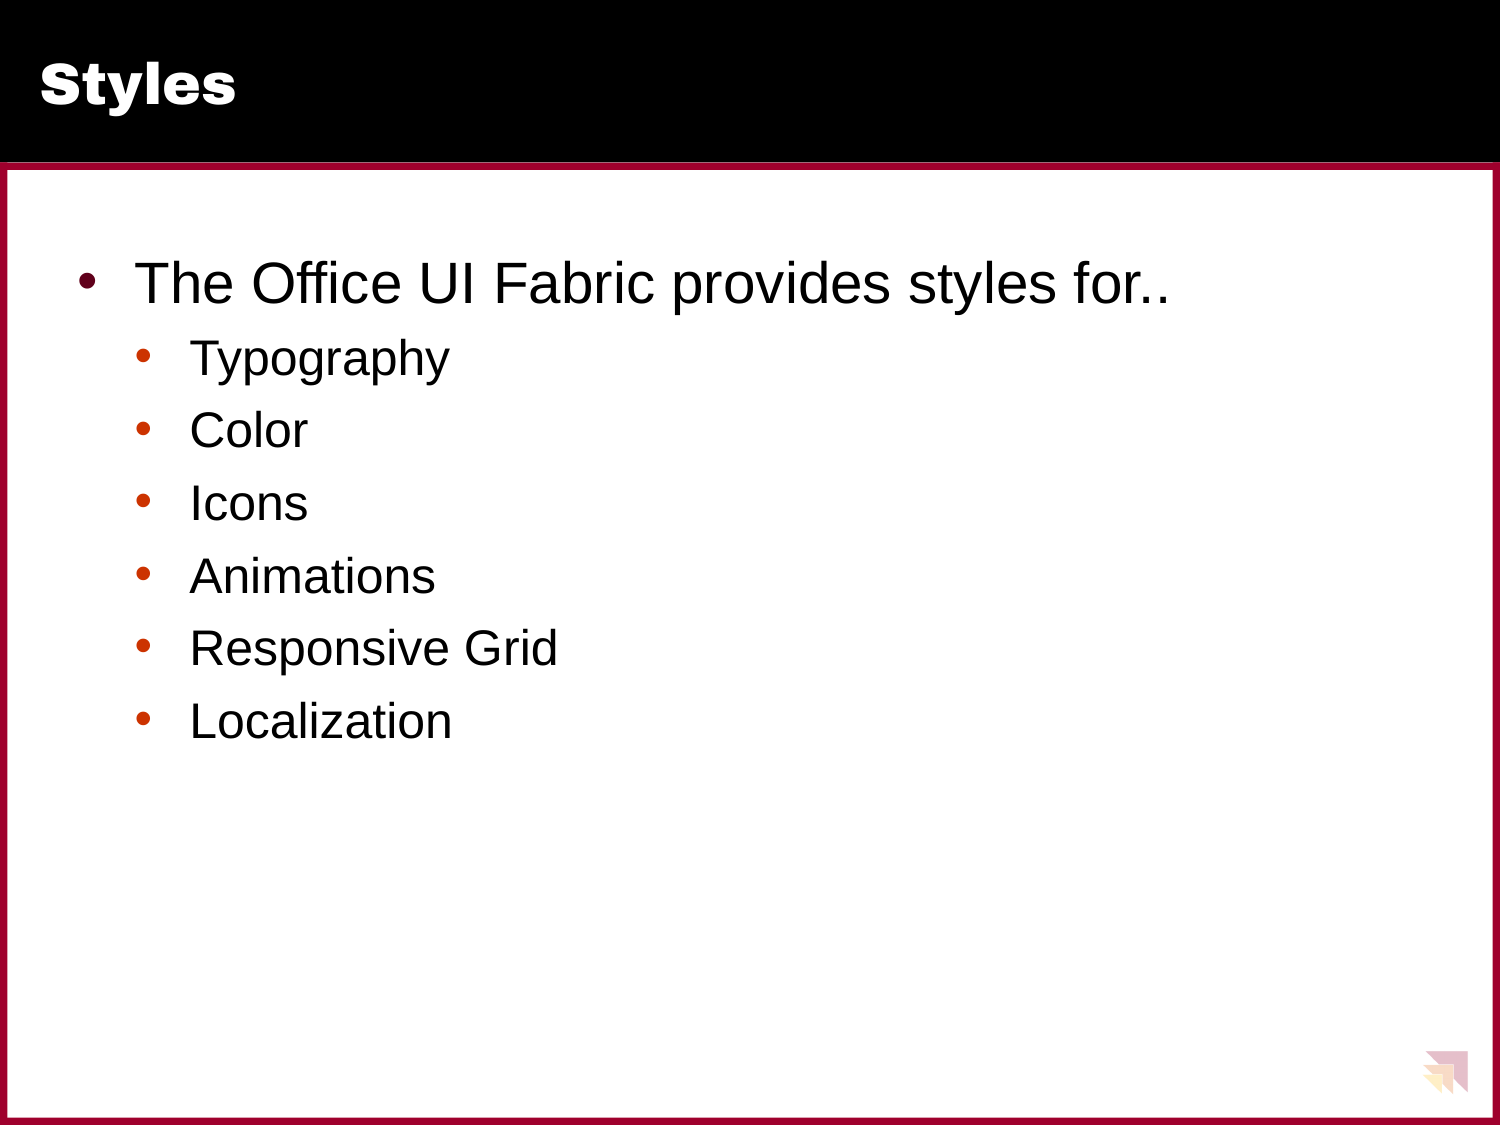

# Styles
The Office UI Fabric provides styles for..
Typography
Color
Icons
Animations
Responsive Grid
Localization